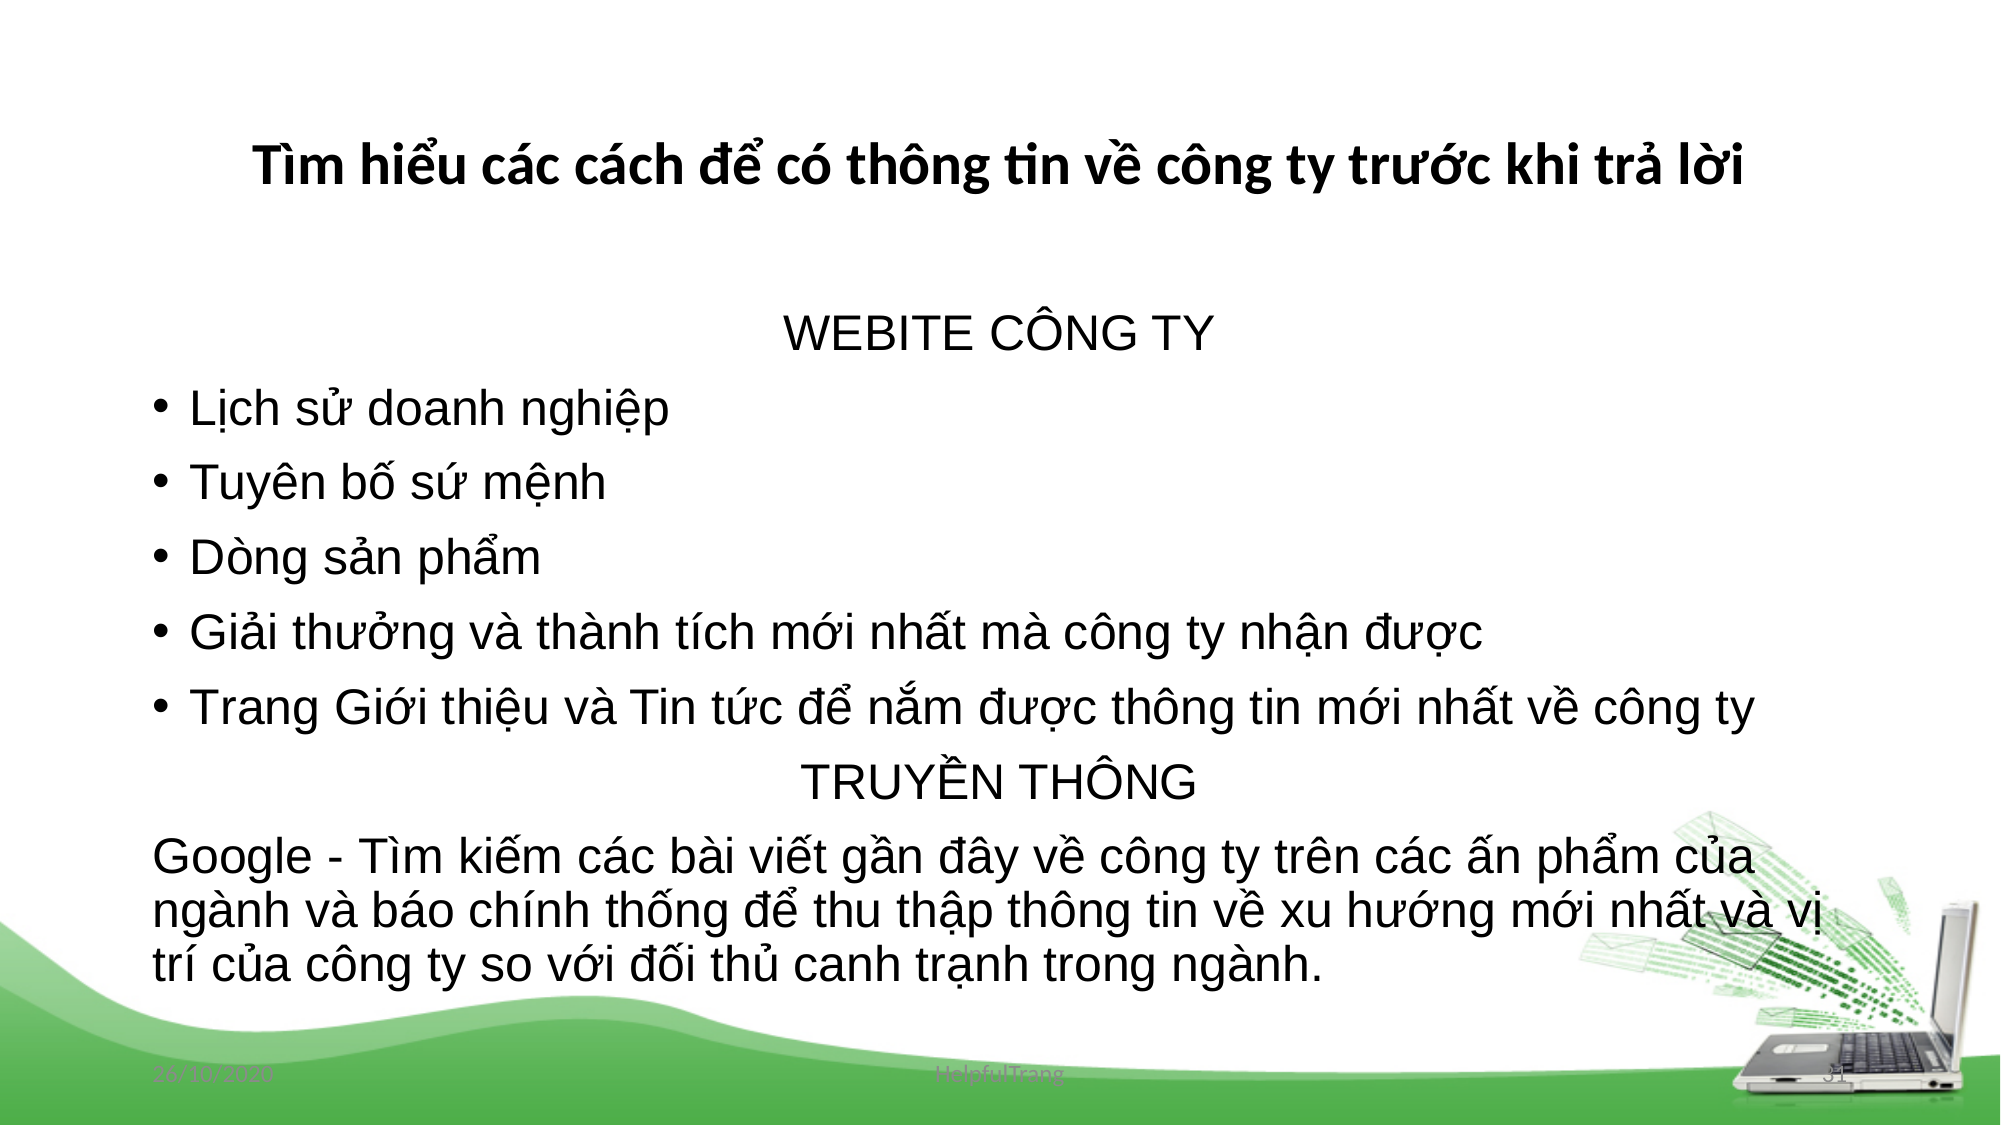

# Tìm hiểu các cách để có thông tin về công ty trước khi trả lời
WEBITE CÔNG TY
Lịch sử doanh nghiệp
Tuyên bố sứ mệnh
Dòng sản phẩm
Giải thưởng và thành tích mới nhất mà công ty nhận được
Trang Giới thiệu và Tin tức để nắm được thông tin mới nhất về công ty
TRUYỀN THÔNG
Google - Tìm kiếm các bài viết gần đây về công ty trên các ấn phẩm của ngành và báo chính thống để thu thập thông tin về xu hướng mới nhất và vị trí của công ty so với đối thủ canh trạnh trong ngành.
26/10/2020
HelpfulTrang
31